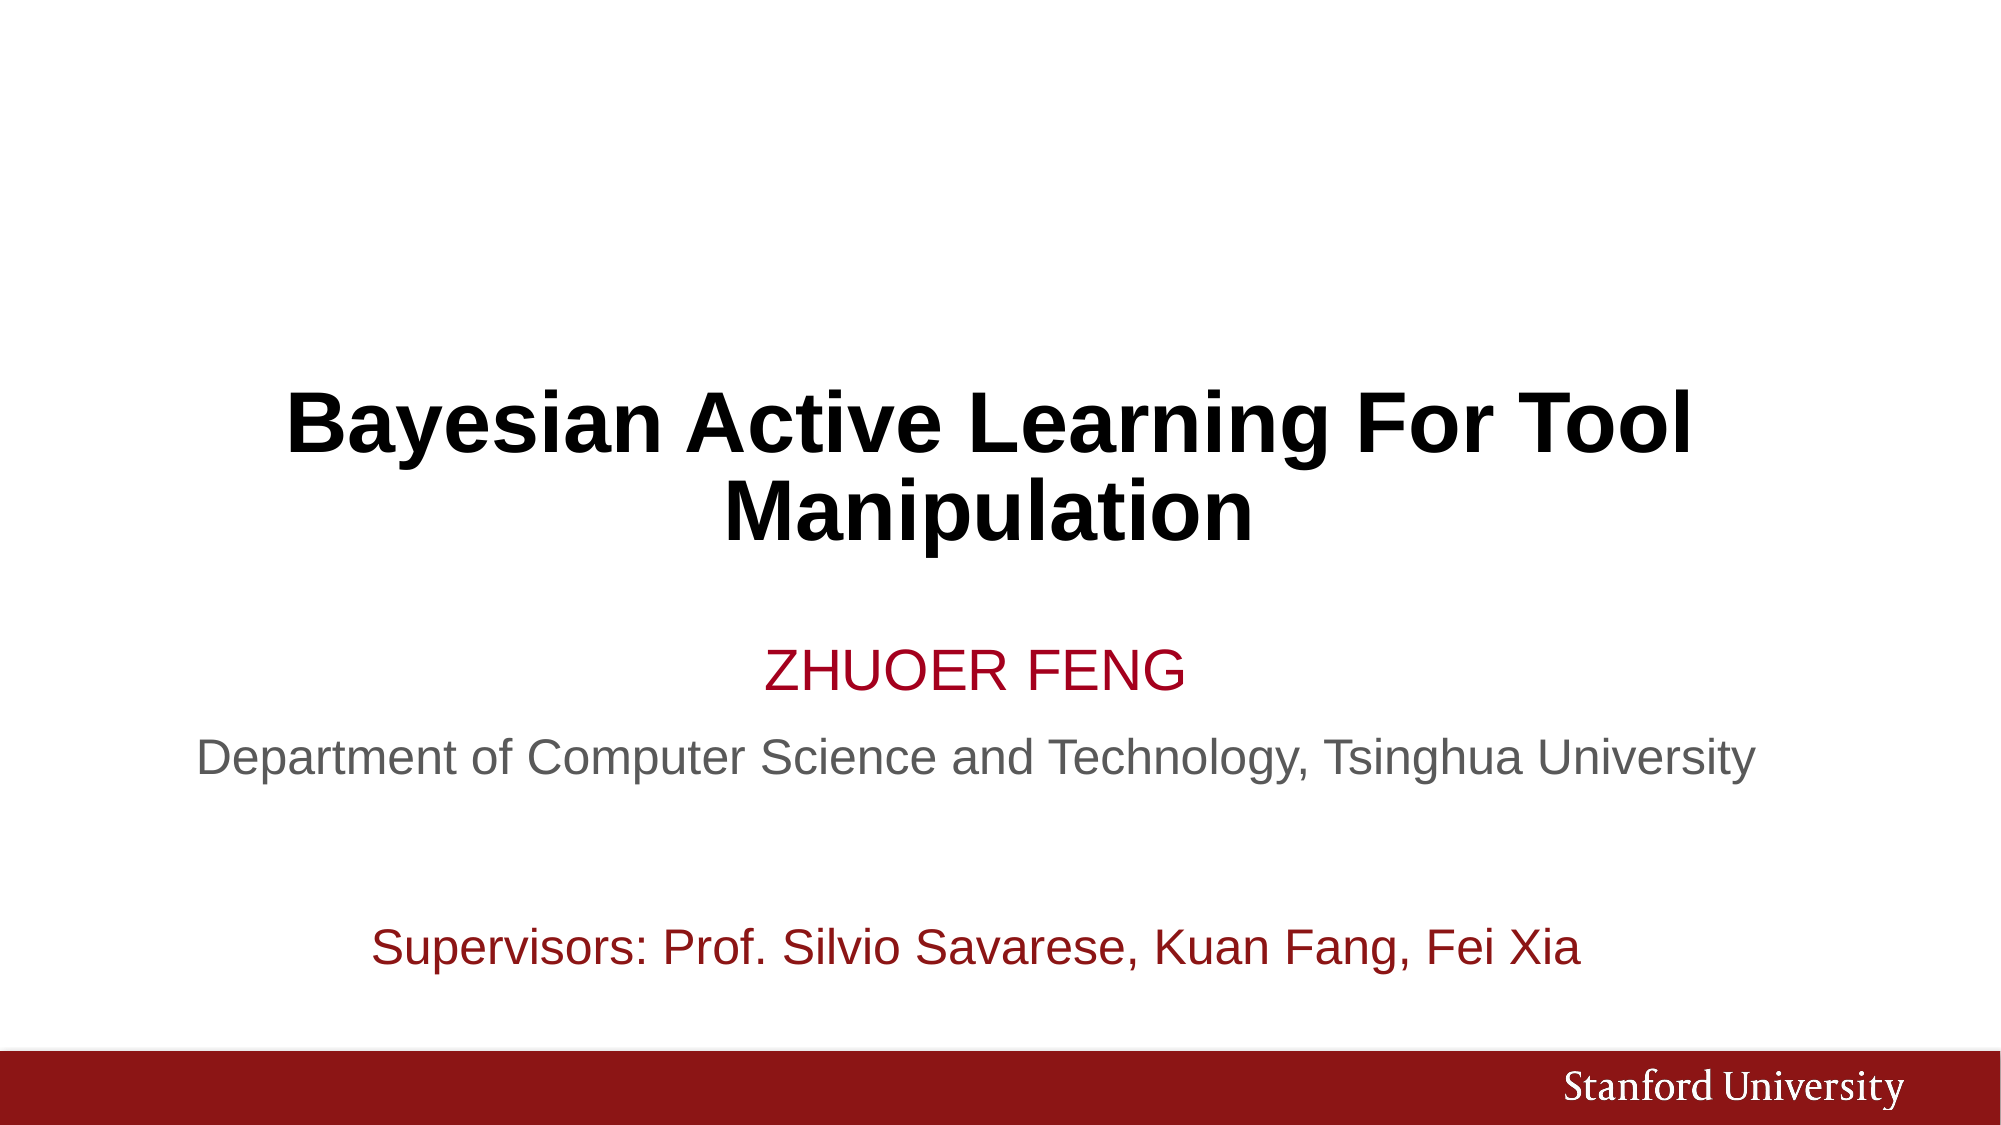

# Bayesian Active Learning For Tool Manipulation
Zhuoer Feng
Department of Computer Science and Technology, Tsinghua University

Supervisors: Prof. Silvio Savarese, Kuan Fang, Fei Xia